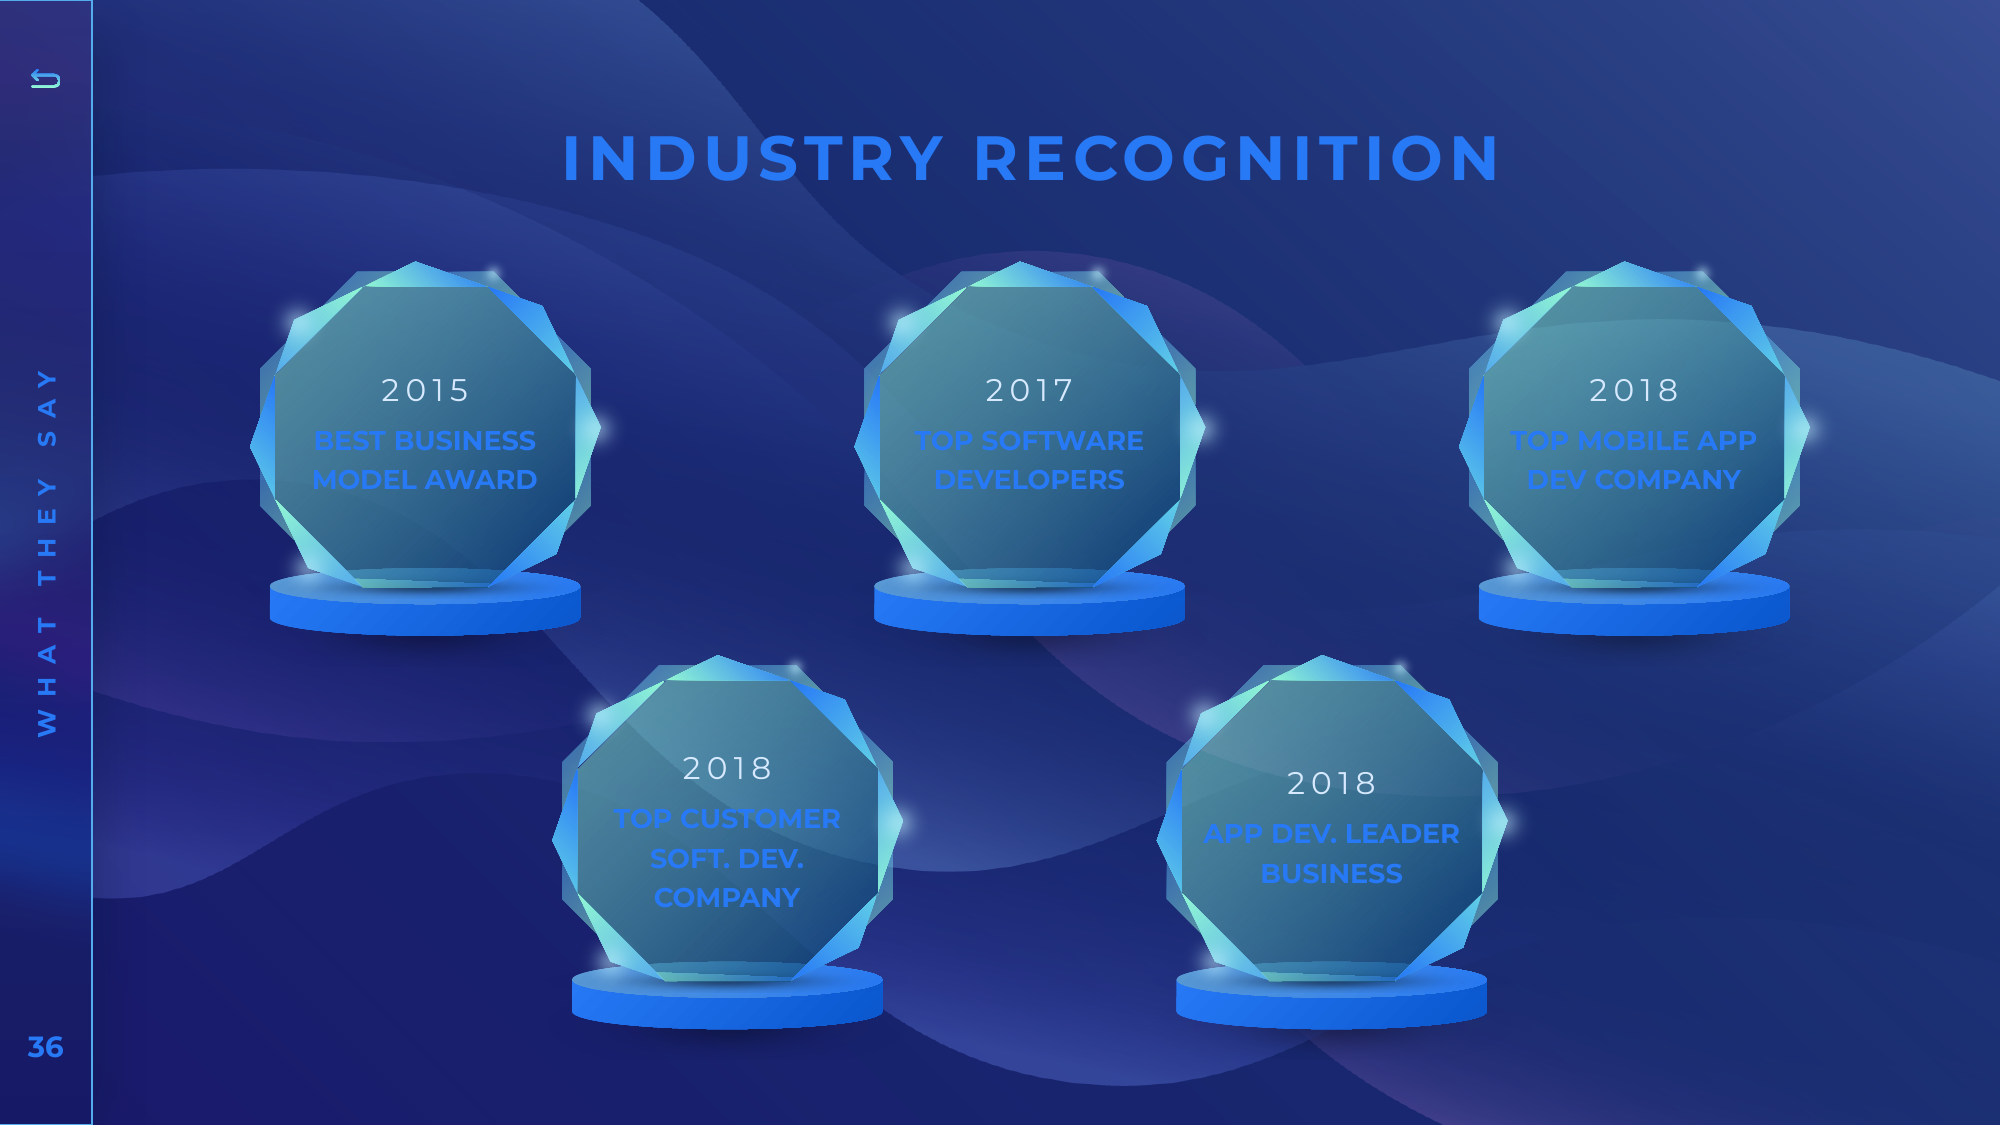

INDUSTRY RECOGNITION

2015
BEST BUSINESS MODEL AWARD

2017
TOP SOFTWARE DEVELOPERS

2018
TOP MOBILE APP DEV COMPANY

2018
TOP CUSTOMER SOFT. DEV. COMPANY

2018
APP DEV. LEADER BUSINESS

WHAT THEY SAY
36